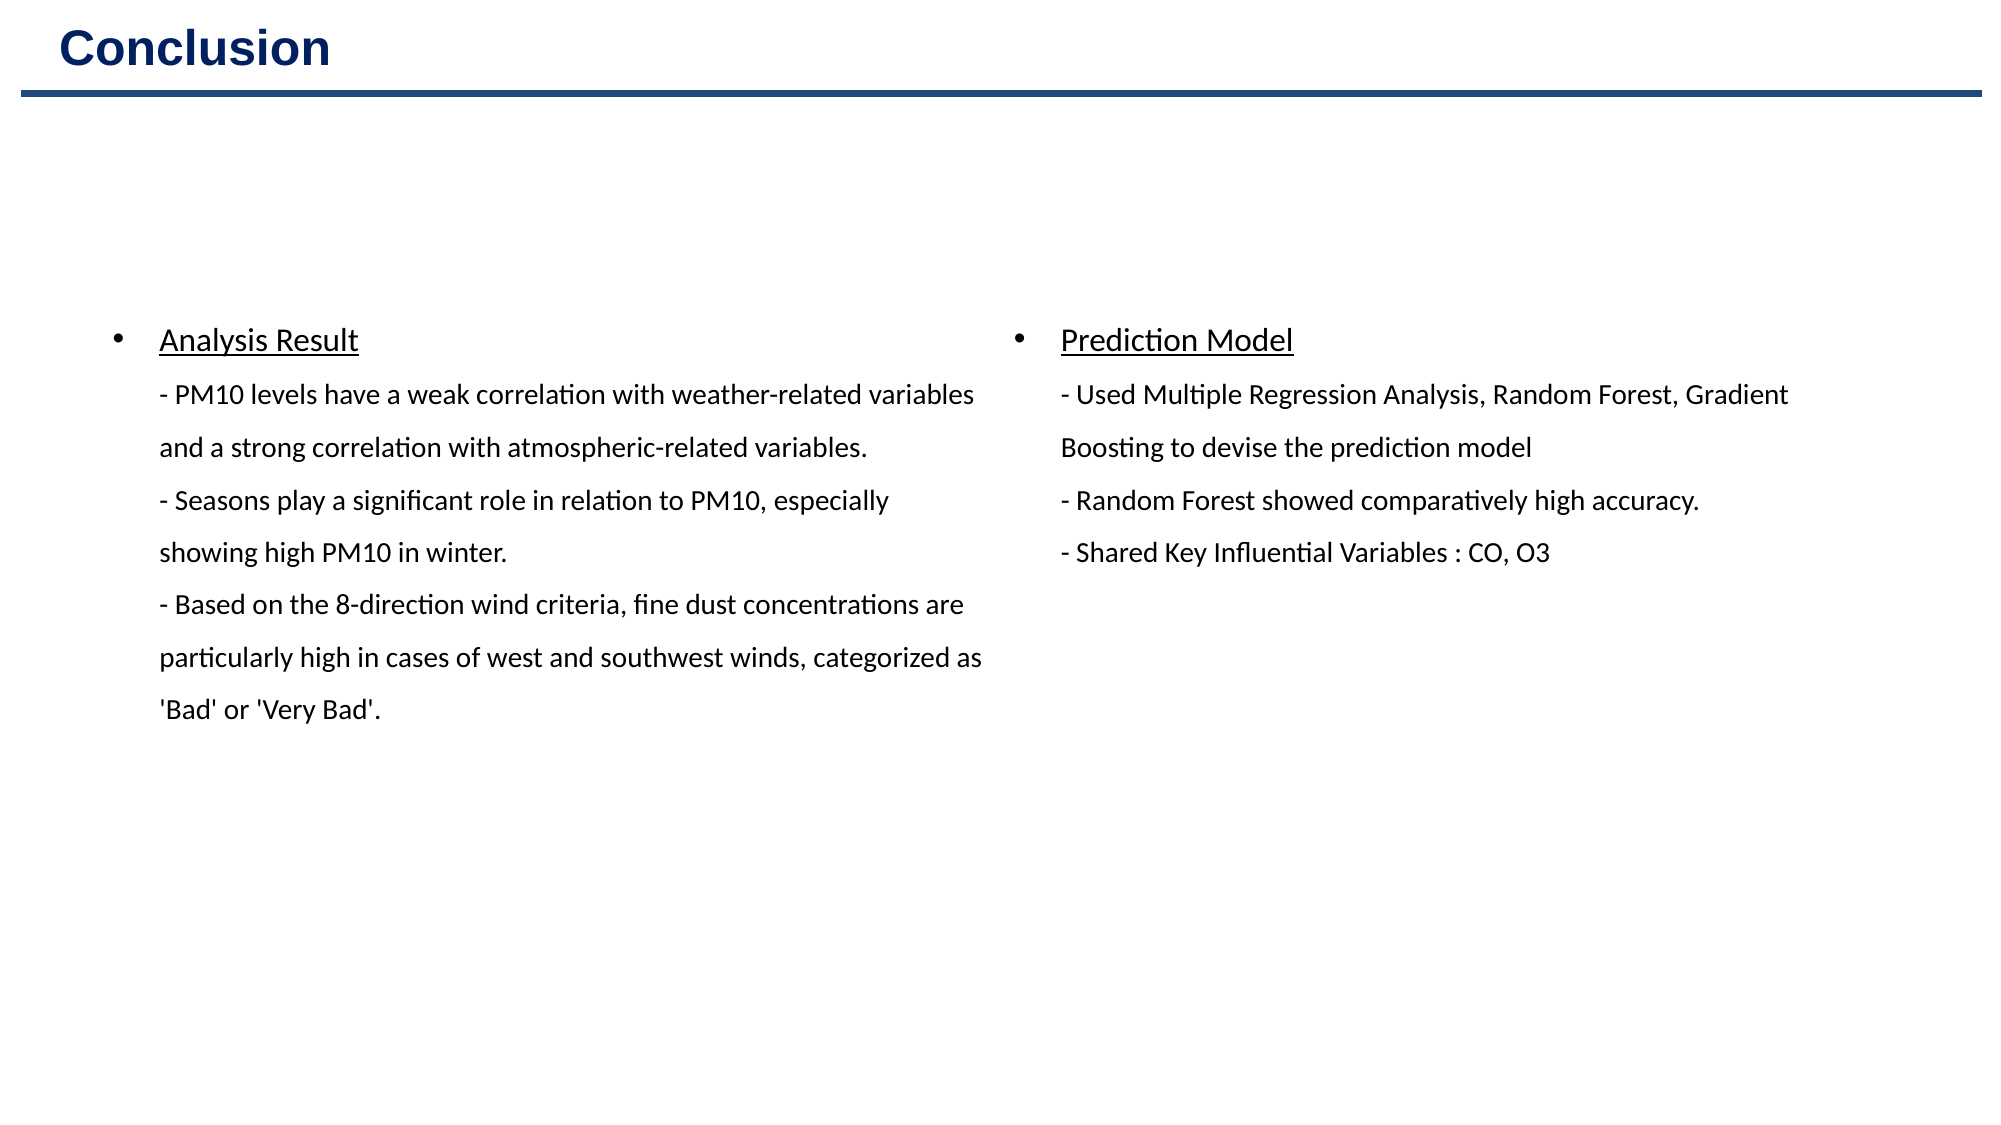

Conclusion
Analysis Result
- PM10 levels have a weak correlation with weather-related variables and a strong correlation with atmospheric-related variables.
- Seasons play a significant role in relation to PM10, especially showing high PM10 in winter.
- Based on the 8-direction wind criteria, fine dust concentrations are particularly high in cases of west and southwest winds, categorized as 'Bad' or 'Very Bad'.
Prediction Model
- Used Multiple Regression Analysis, Random Forest, Gradient Boosting to devise the prediction model
- Random Forest showed comparatively high accuracy.
- Shared Key Influential Variables : CO, O3